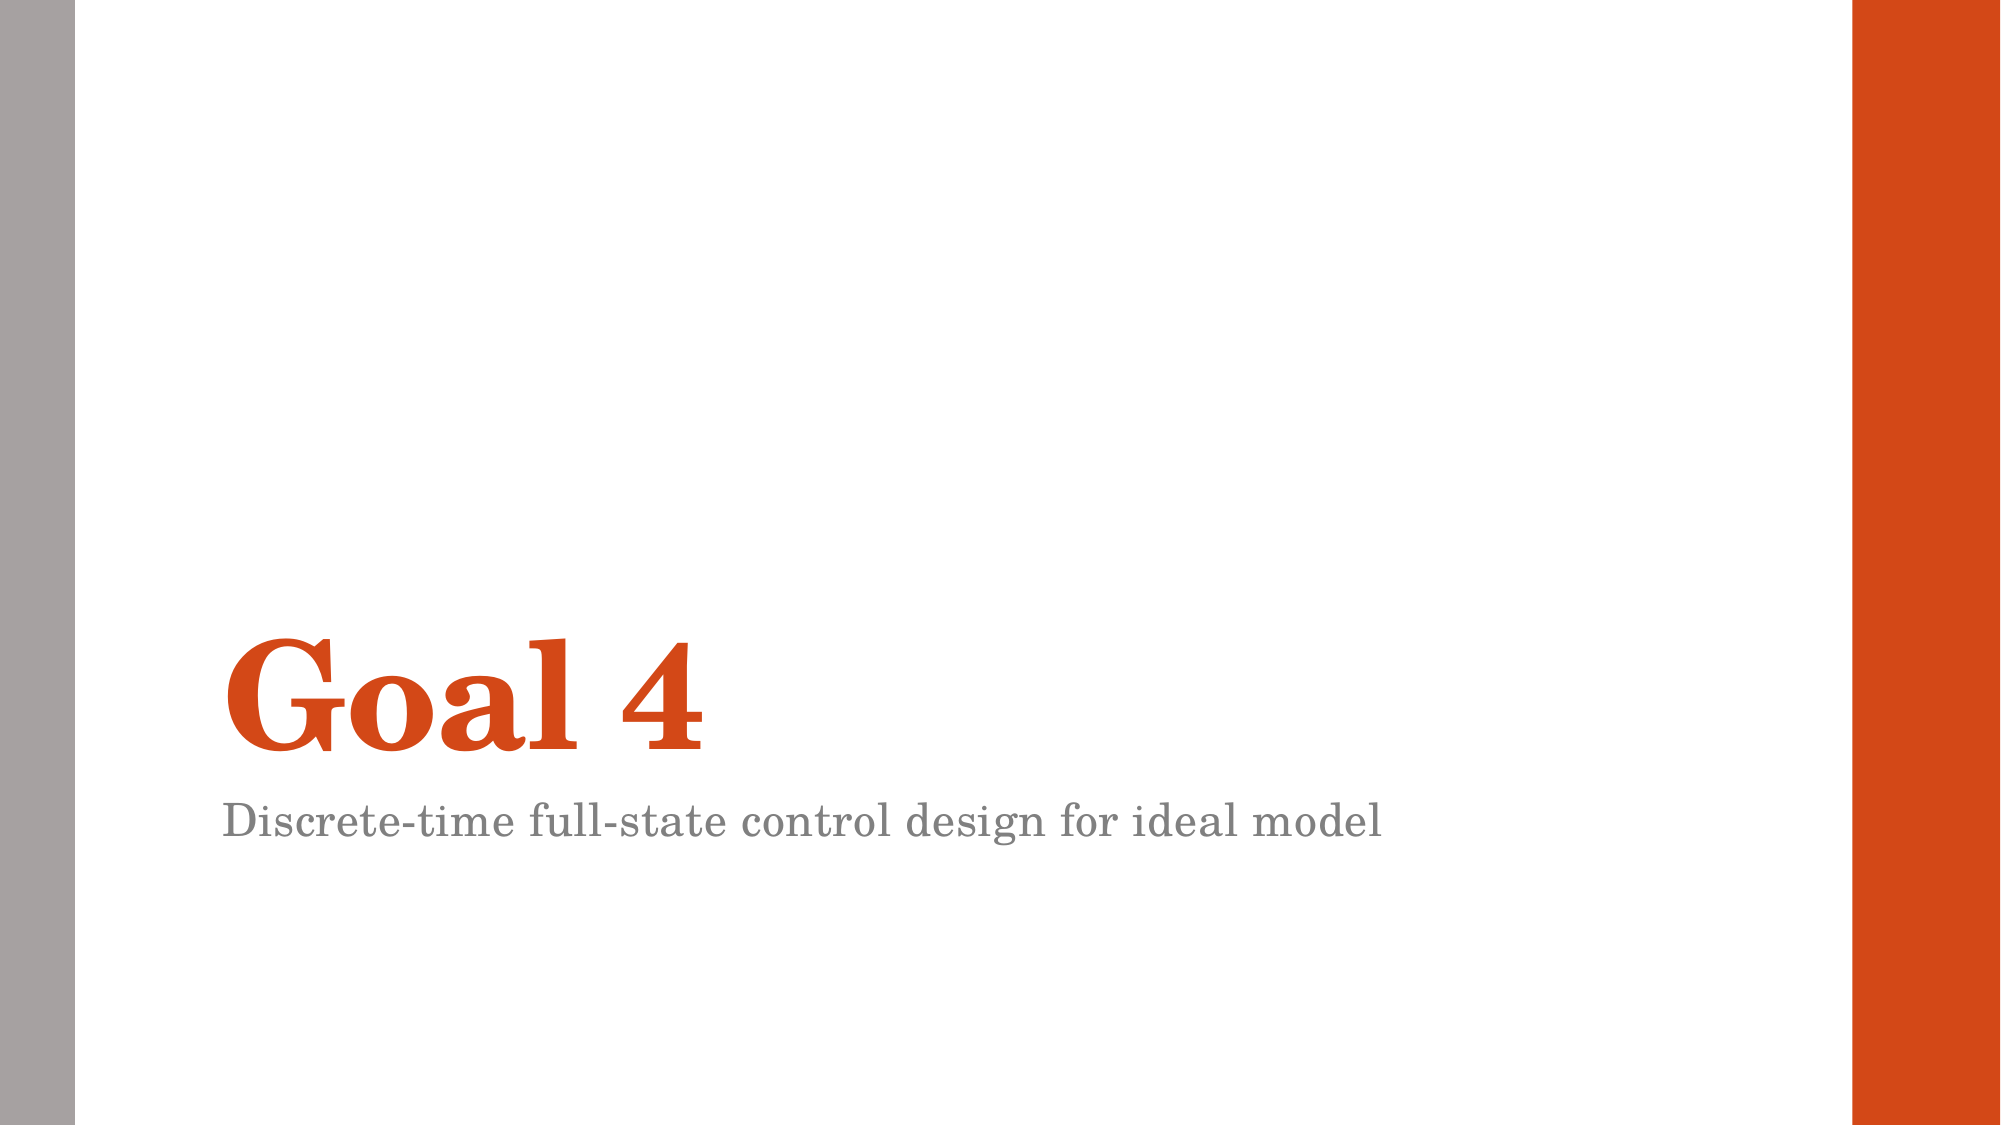

# Goal 4
Discrete-time full-state control design for ideal model